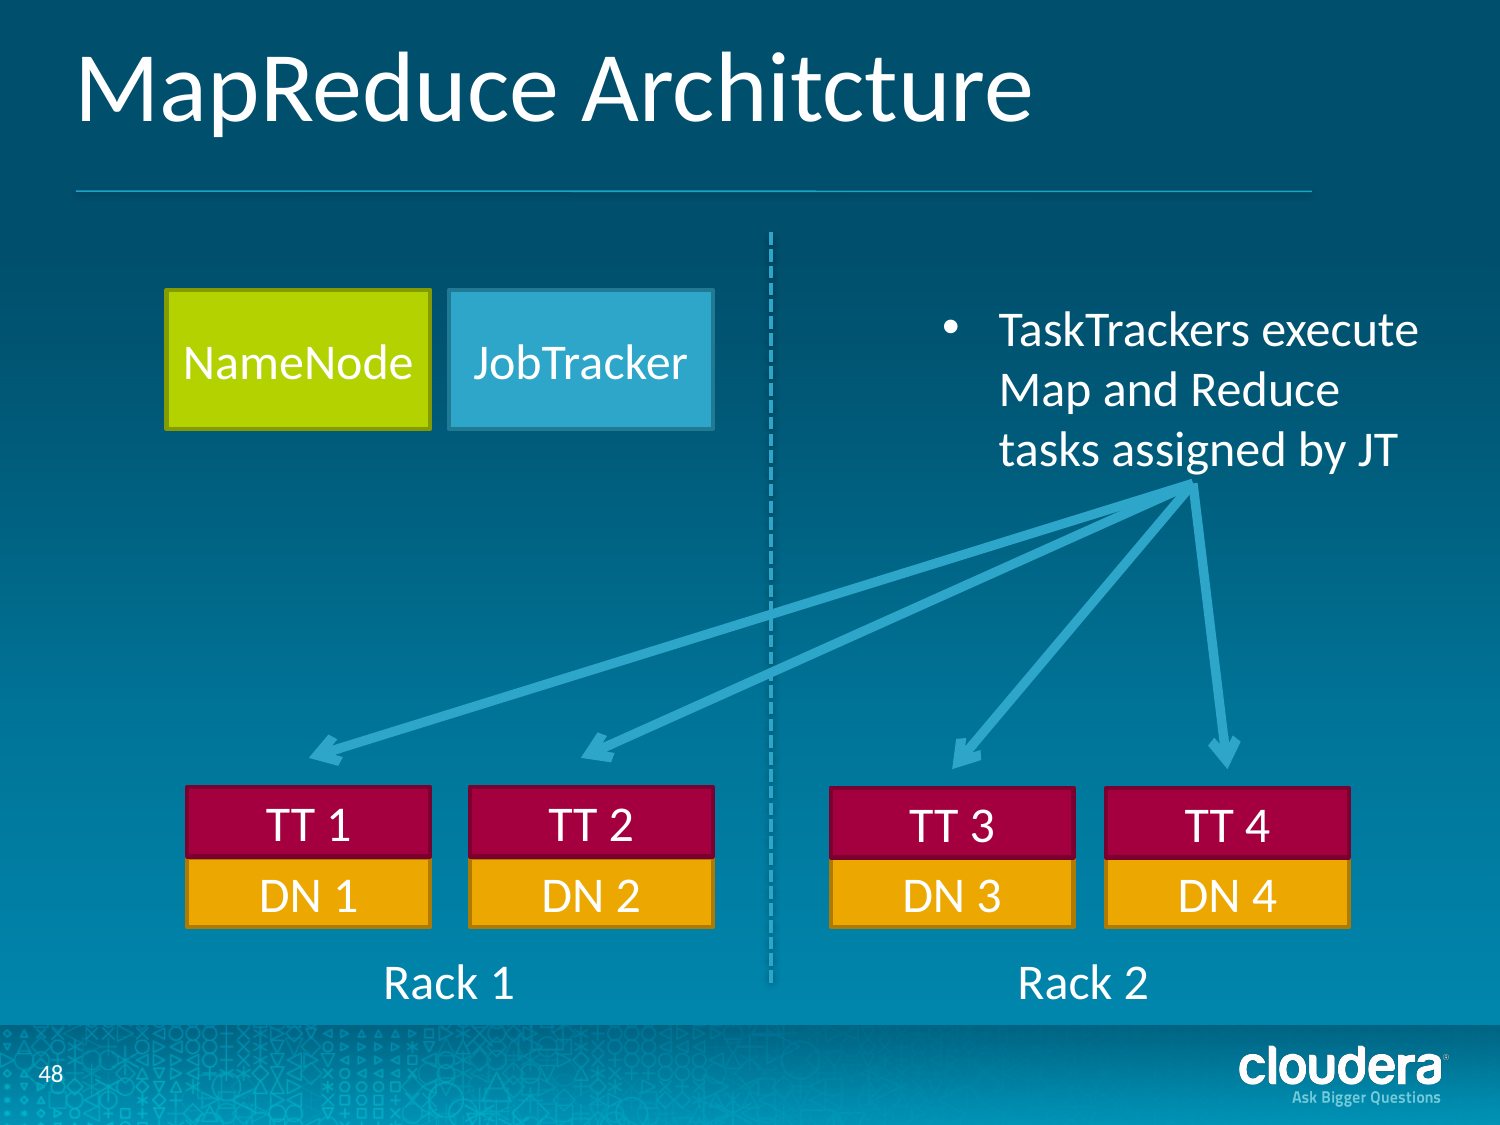

# MapReduce Architcture
TaskTrackers execute Map and Reduce tasks assigned by JT
NameNode
JobTracker
TT 1
TT 2
TT 3
TT 4
DN 1
DN 2
DN 3
DN 4
Rack 2
Rack 1
48